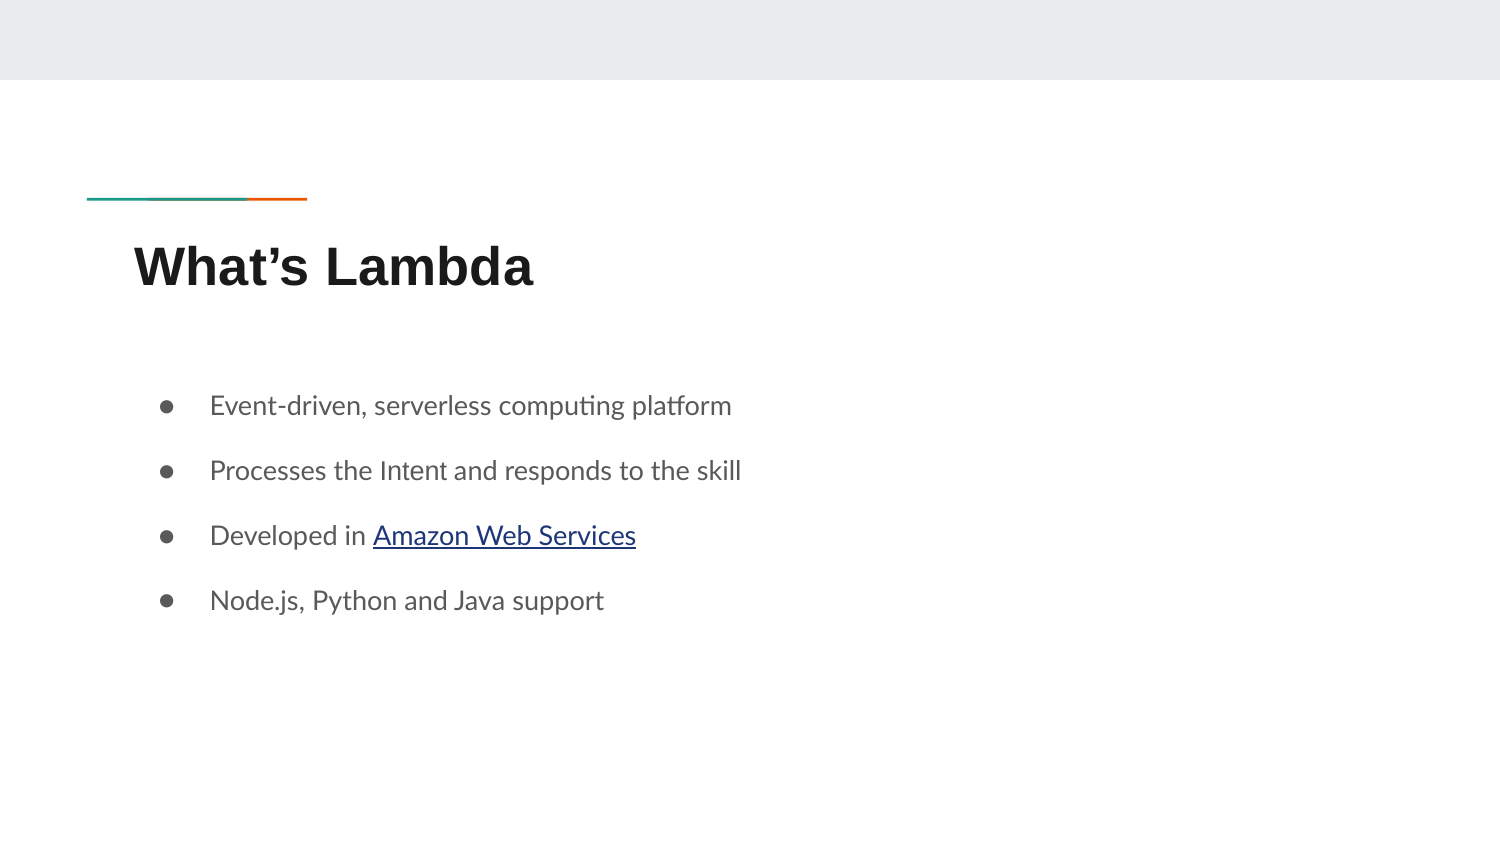

# What’s Lambda
Event-driven, serverless computing platform
Processes the Intent and responds to the skill
Developed in Amazon Web Services
Node.js, Python and Java support